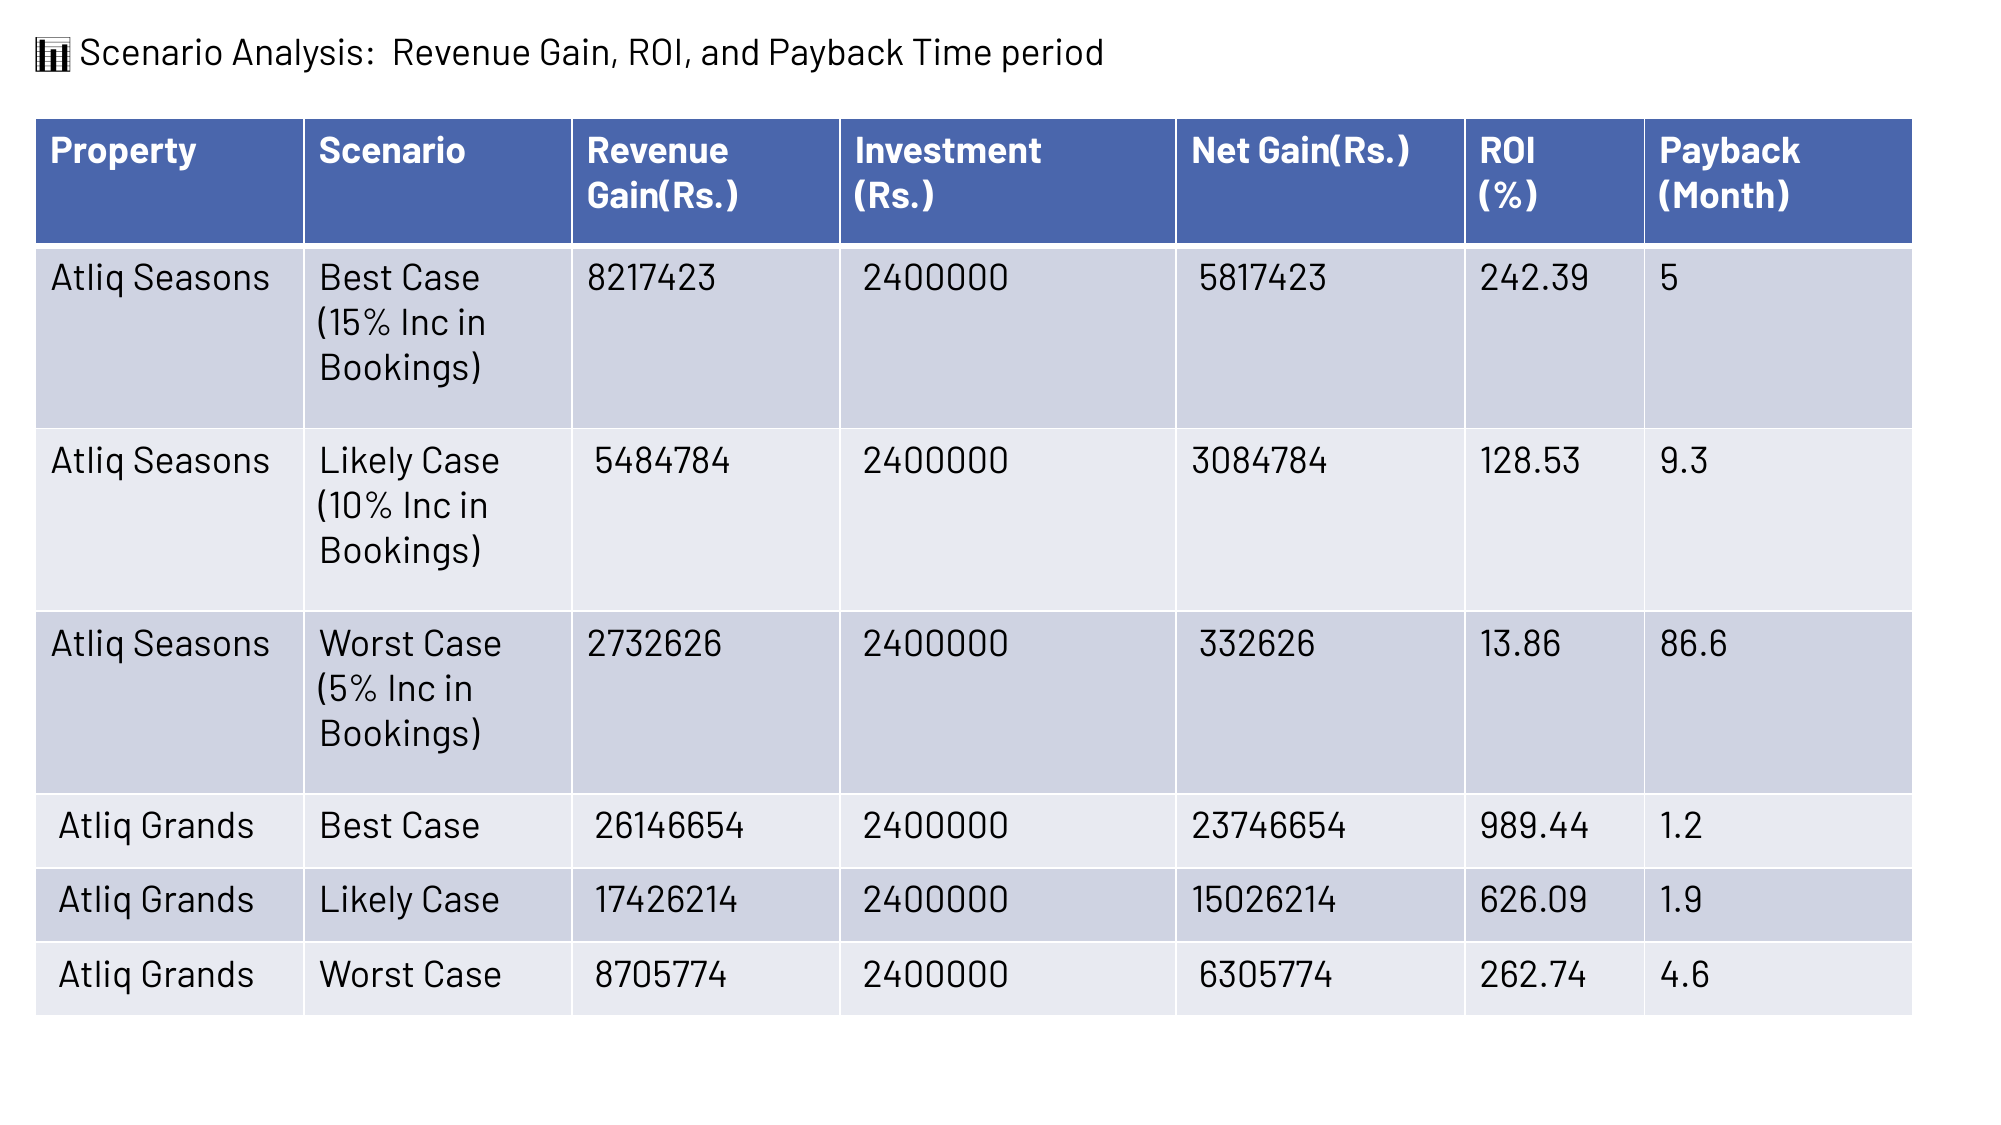

📊 Scenario Analysis:  Revenue Gain, ROI, and Payback Time period

| Property | Scenario | Revenue Gain(Rs.) | Investment (Rs.) | Net Gain(Rs.) | ROI (%) | Payback (Month) |
| --- | --- | --- | --- | --- | --- | --- |
| Atliq Seasons | Best Case (15% Inc in Bookings) | 8217423 | 2400000 | 5817423 | 242.39 | 5 |
| Atliq Seasons | Likely Case (10% Inc in Bookings) | 5484784 | 2400000 | 3084784 | 128.53 | 9.3 |
| Atliq Seasons | Worst Case (5% Inc in Bookings) | 2732626 | 2400000 | 332626 | 13.86 | 86.6 |
| Atliq Grands | Best Case | 26146654 | 2400000 | 23746654 | 989.44 | 1.2 |
| Atliq Grands | Likely Case | 17426214 | 2400000 | 15026214 | 626.09 | 1.9 |
| Atliq Grands | Worst Case | 8705774 | 2400000 | 6305774 | 262.74 | 4.6 |